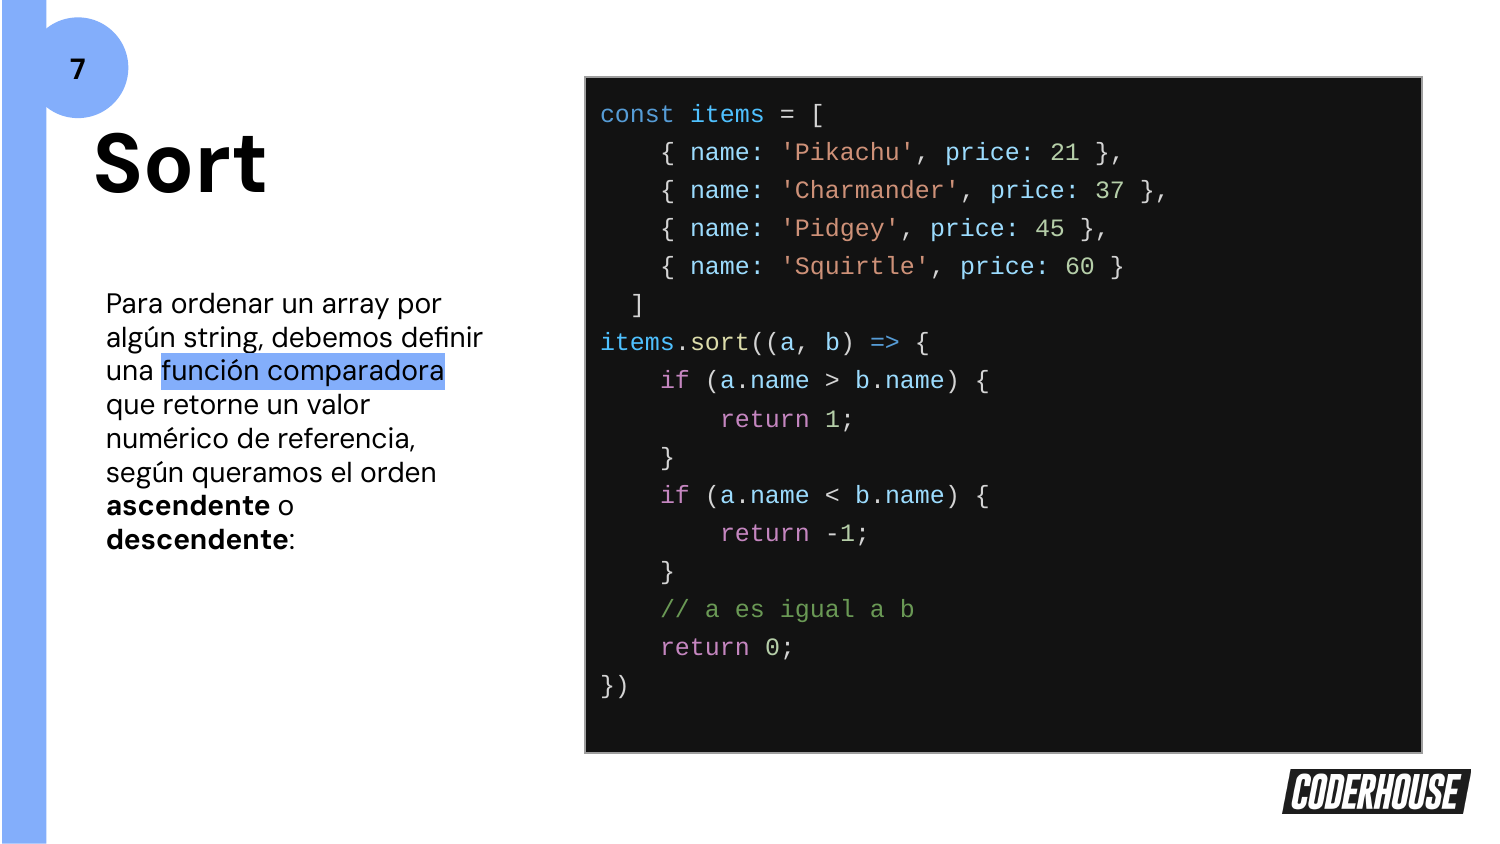

7
| const items = [ { name: 'Pikachu', price: 21 }, { name: 'Charmander', price: 37 }, { name: 'Pidgey', price: 45 }, { name: 'Squirtle', price: 60 } ] items.sort((a, b) => { if (a.name > b.name) { return 1; } if (a.name < b.name) { return -1; } // a es igual a b return 0; }) |
| --- |
Sort
Para ordenar un array por algún string, debemos definir una función comparadora que retorne un valor numérico de referencia, según queramos el orden ascendente o descendente: